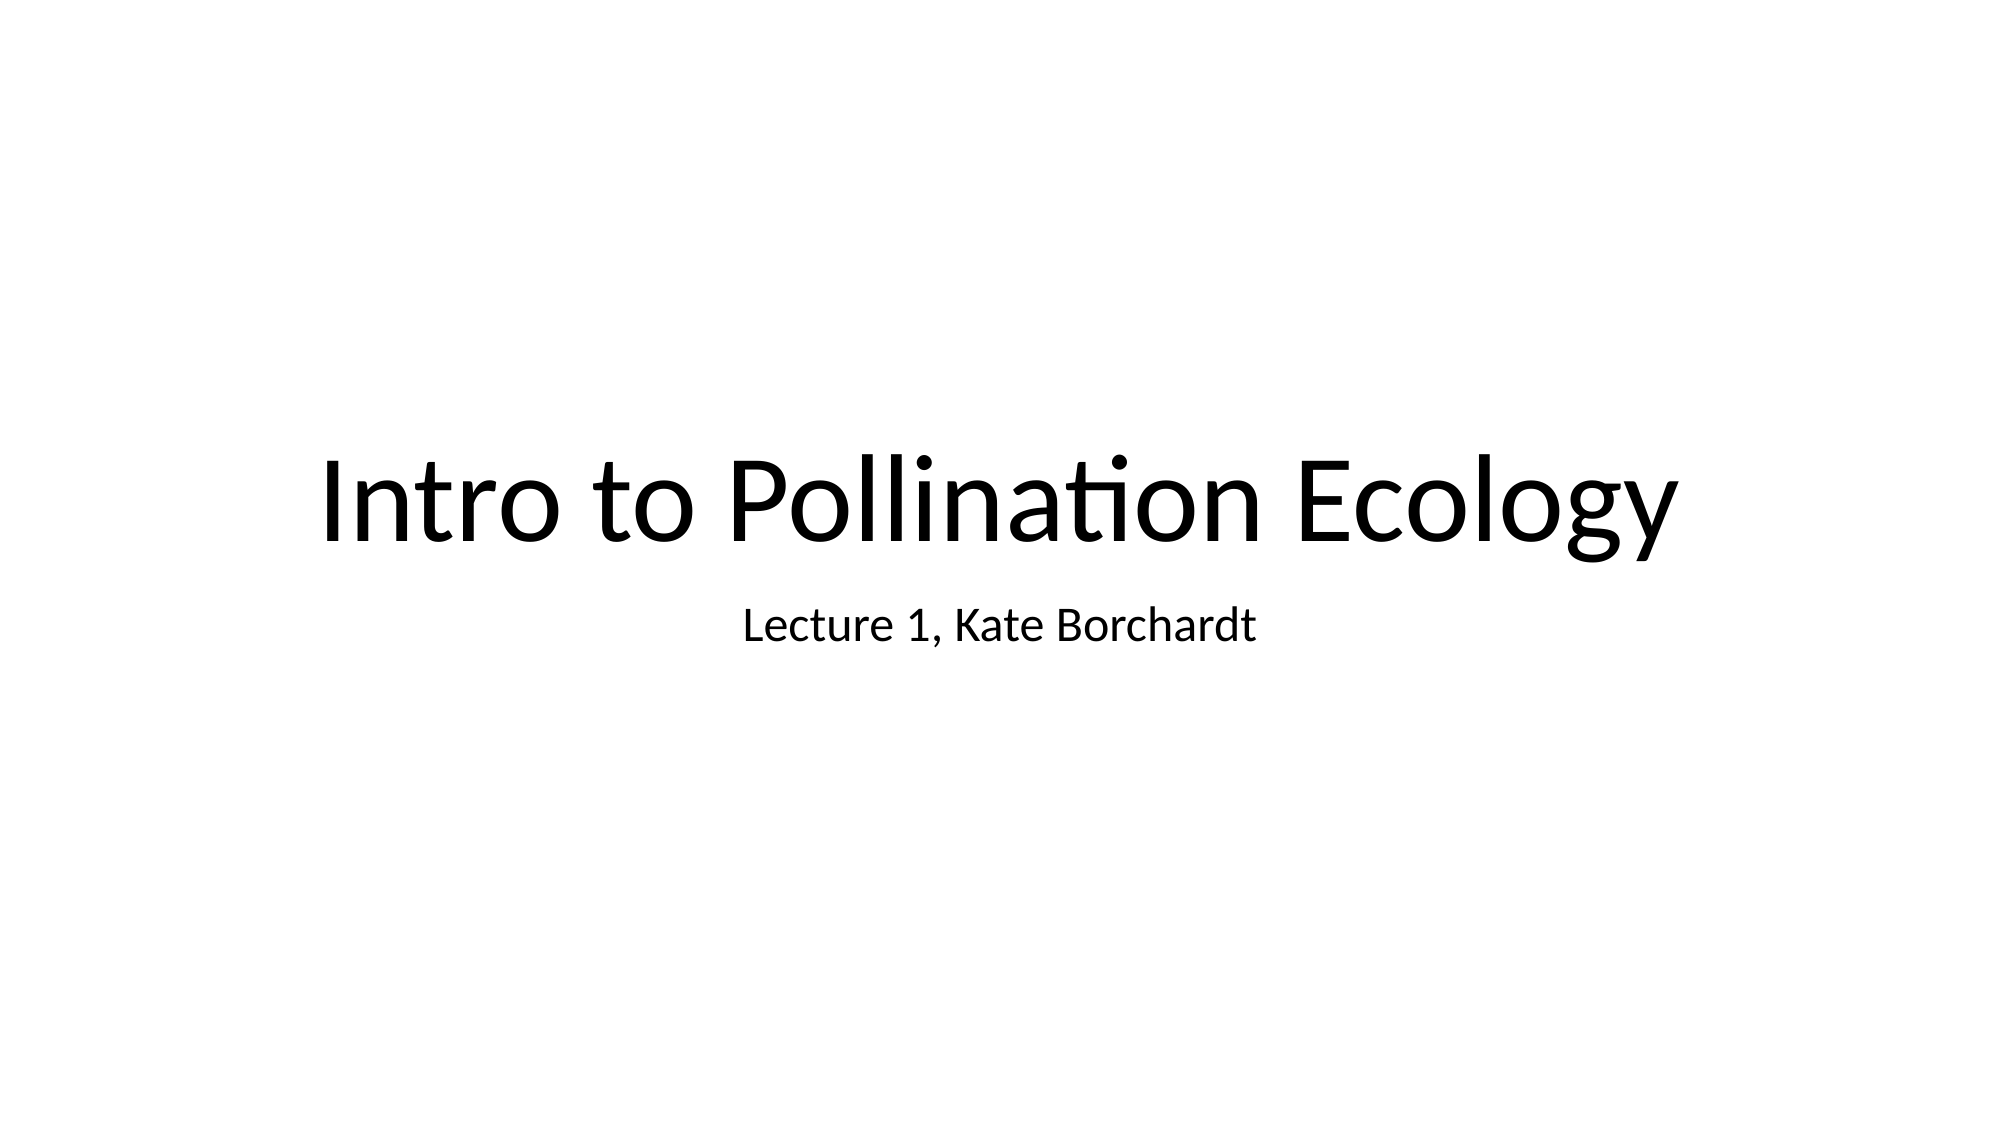

# Intro to Pollination Ecology
Lecture 1, Kate Borchardt